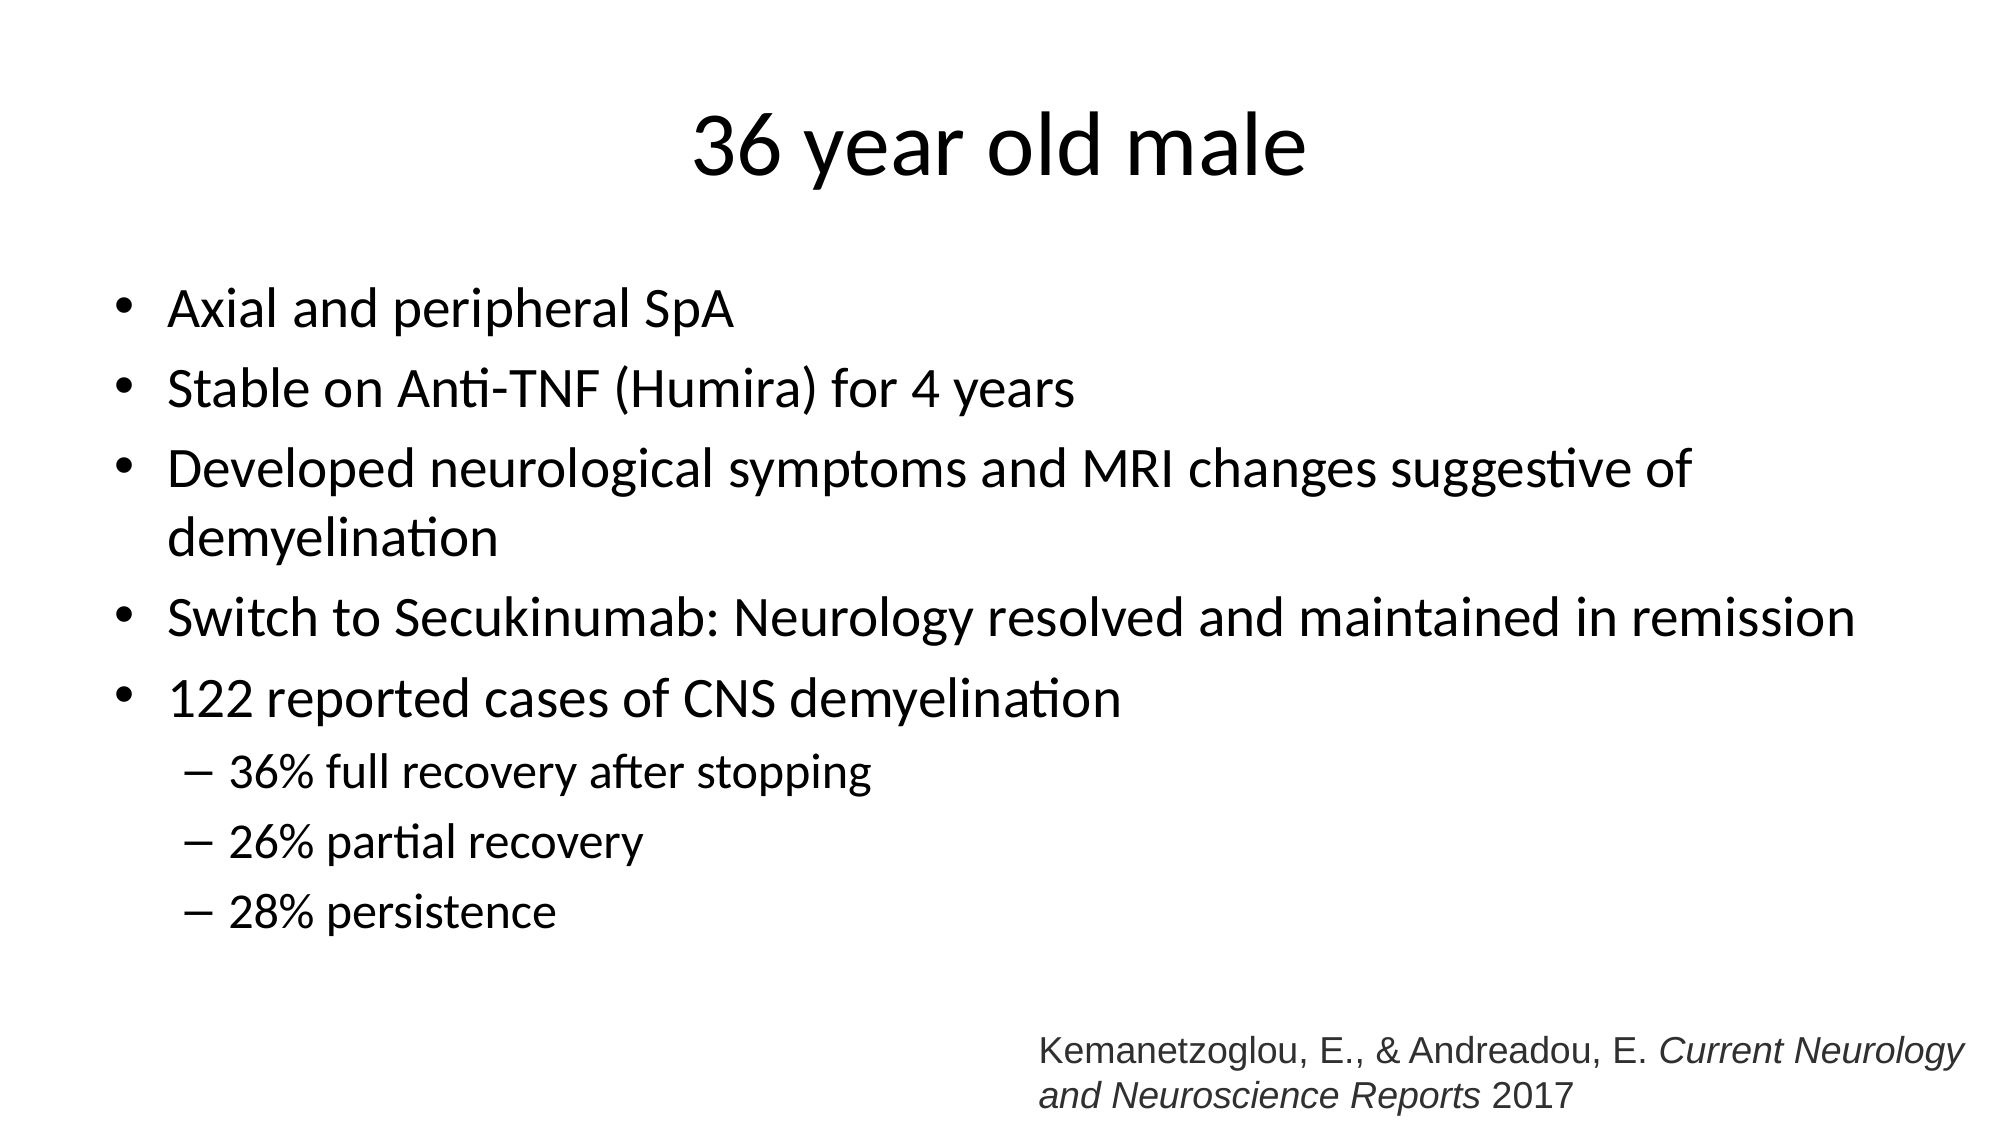

# 36 year old male
Axial and peripheral SpA
Stable on Anti-TNF (Humira) for 4 years
Developed neurological symptoms and MRI changes suggestive of demyelination
Switch to Secukinumab: Neurology resolved and maintained in remission
122 reported cases of CNS demyelination
36% full recovery after stopping
26% partial recovery
28% persistence
Kemanetzoglou, E., & Andreadou, E. Current Neurology and Neuroscience Reports 2017